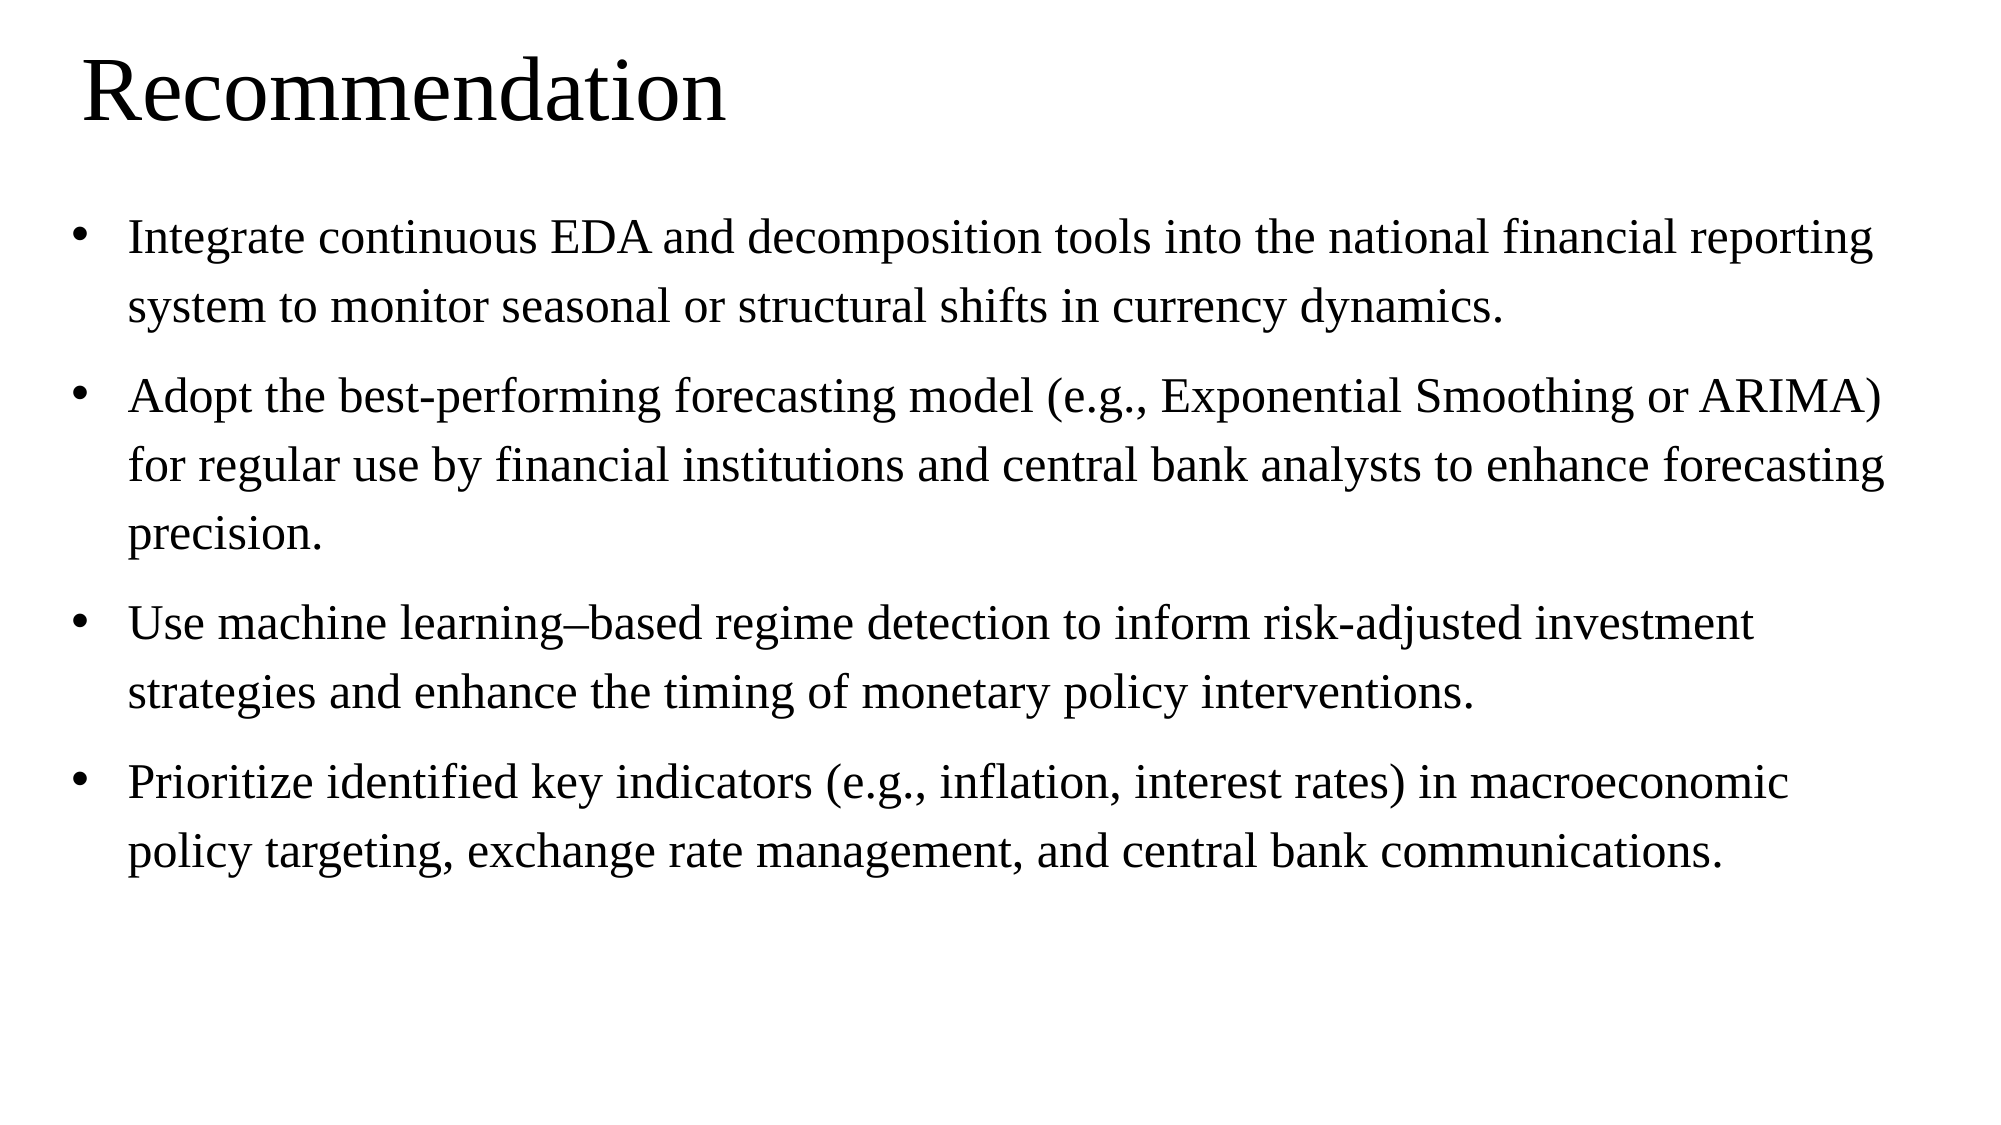

Recommendation
Integrate continuous EDA and decomposition tools into the national financial reporting system to monitor seasonal or structural shifts in currency dynamics.
Adopt the best-performing forecasting model (e.g., Exponential Smoothing or ARIMA) for regular use by financial institutions and central bank analysts to enhance forecasting precision.
Use machine learning–based regime detection to inform risk-adjusted investment strategies and enhance the timing of monetary policy interventions.
Prioritize identified key indicators (e.g., inflation, interest rates) in macroeconomic policy targeting, exchange rate management, and central bank communications.